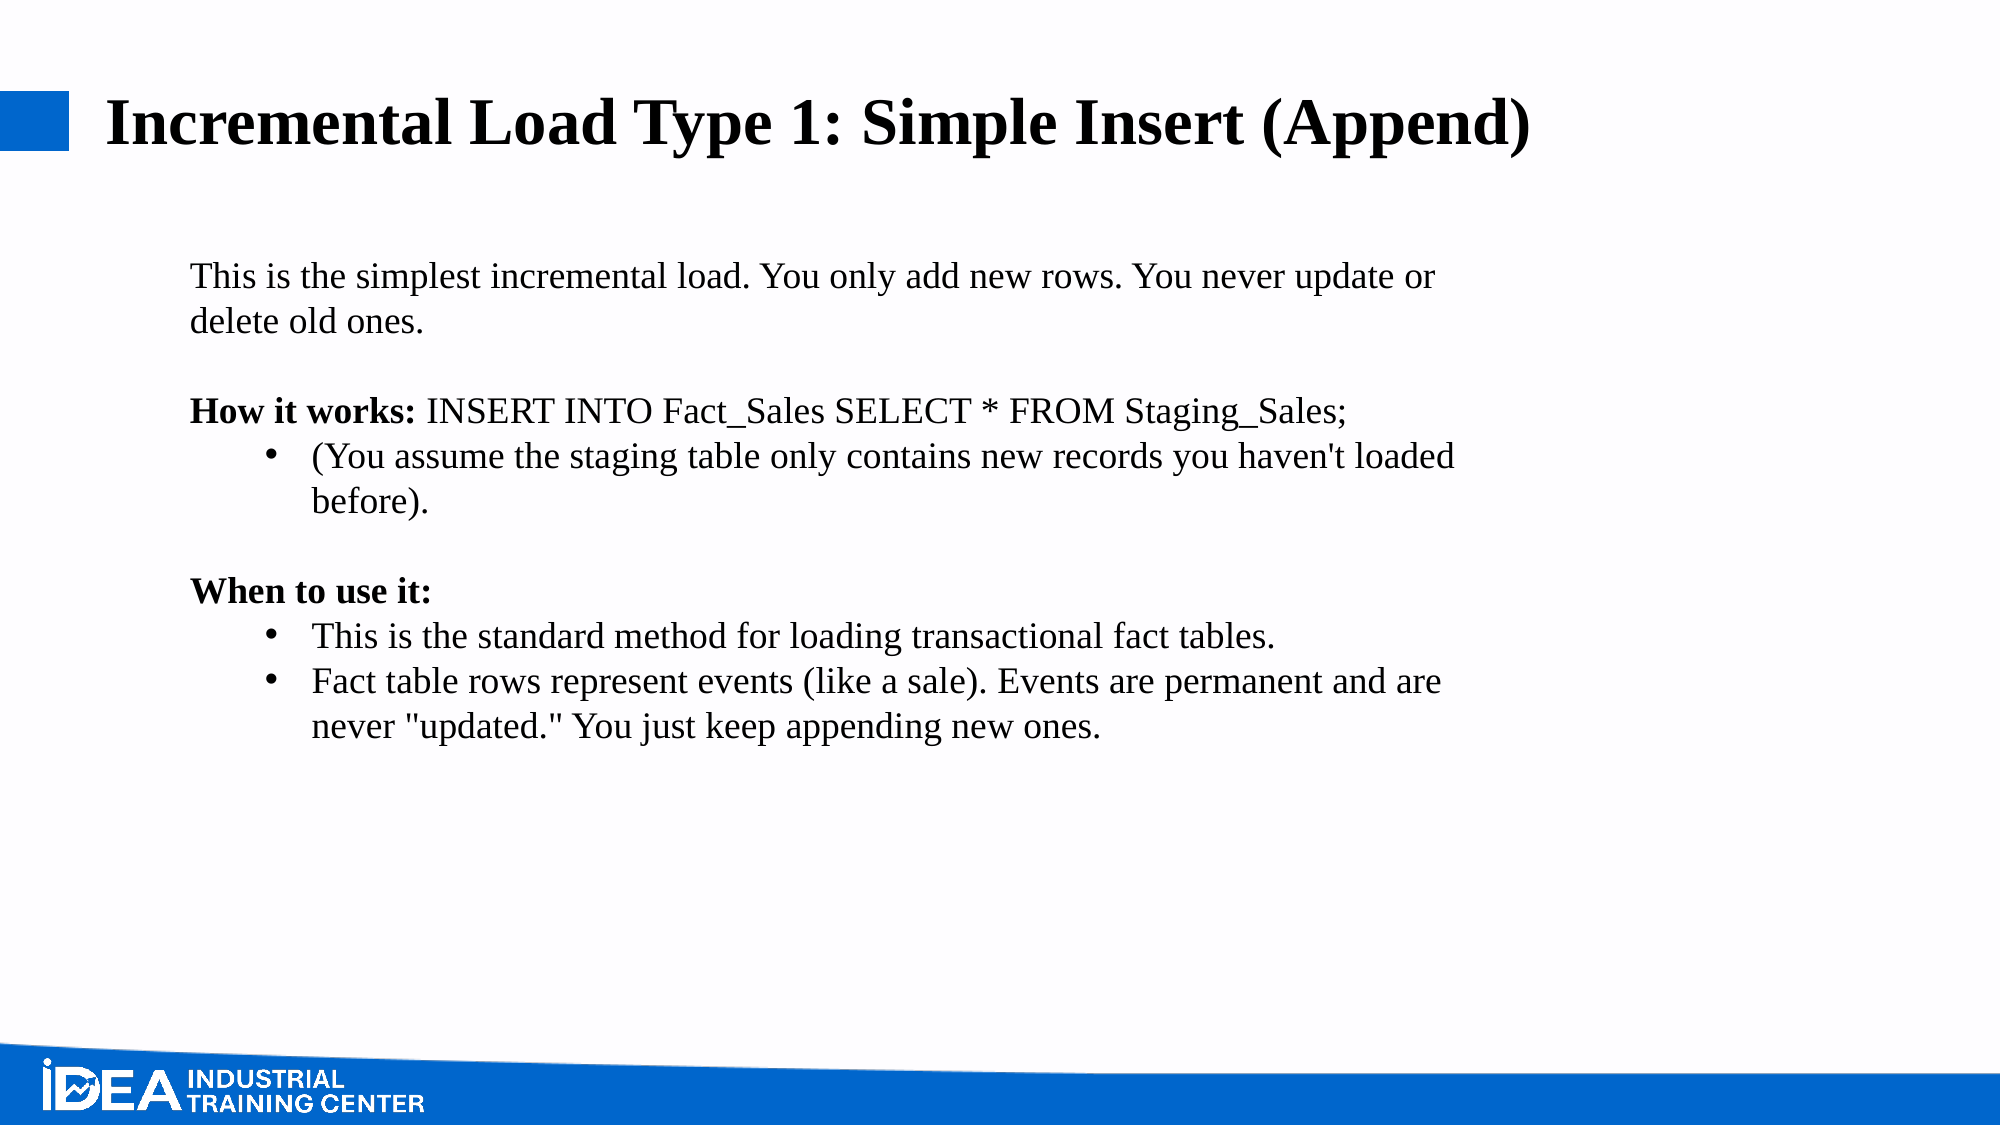

# Incremental Load Type 1: Simple Insert (Append)
This is the simplest incremental load. You only add new rows. You never update or delete old ones.

How it works: INSERT INTO Fact_Sales SELECT * FROM Staging_Sales;
(You assume the staging table only contains new records you haven't loaded before).

When to use it:
This is the standard method for loading transactional fact tables.
Fact table rows represent events (like a sale). Events are permanent and are never "updated." You just keep appending new ones.